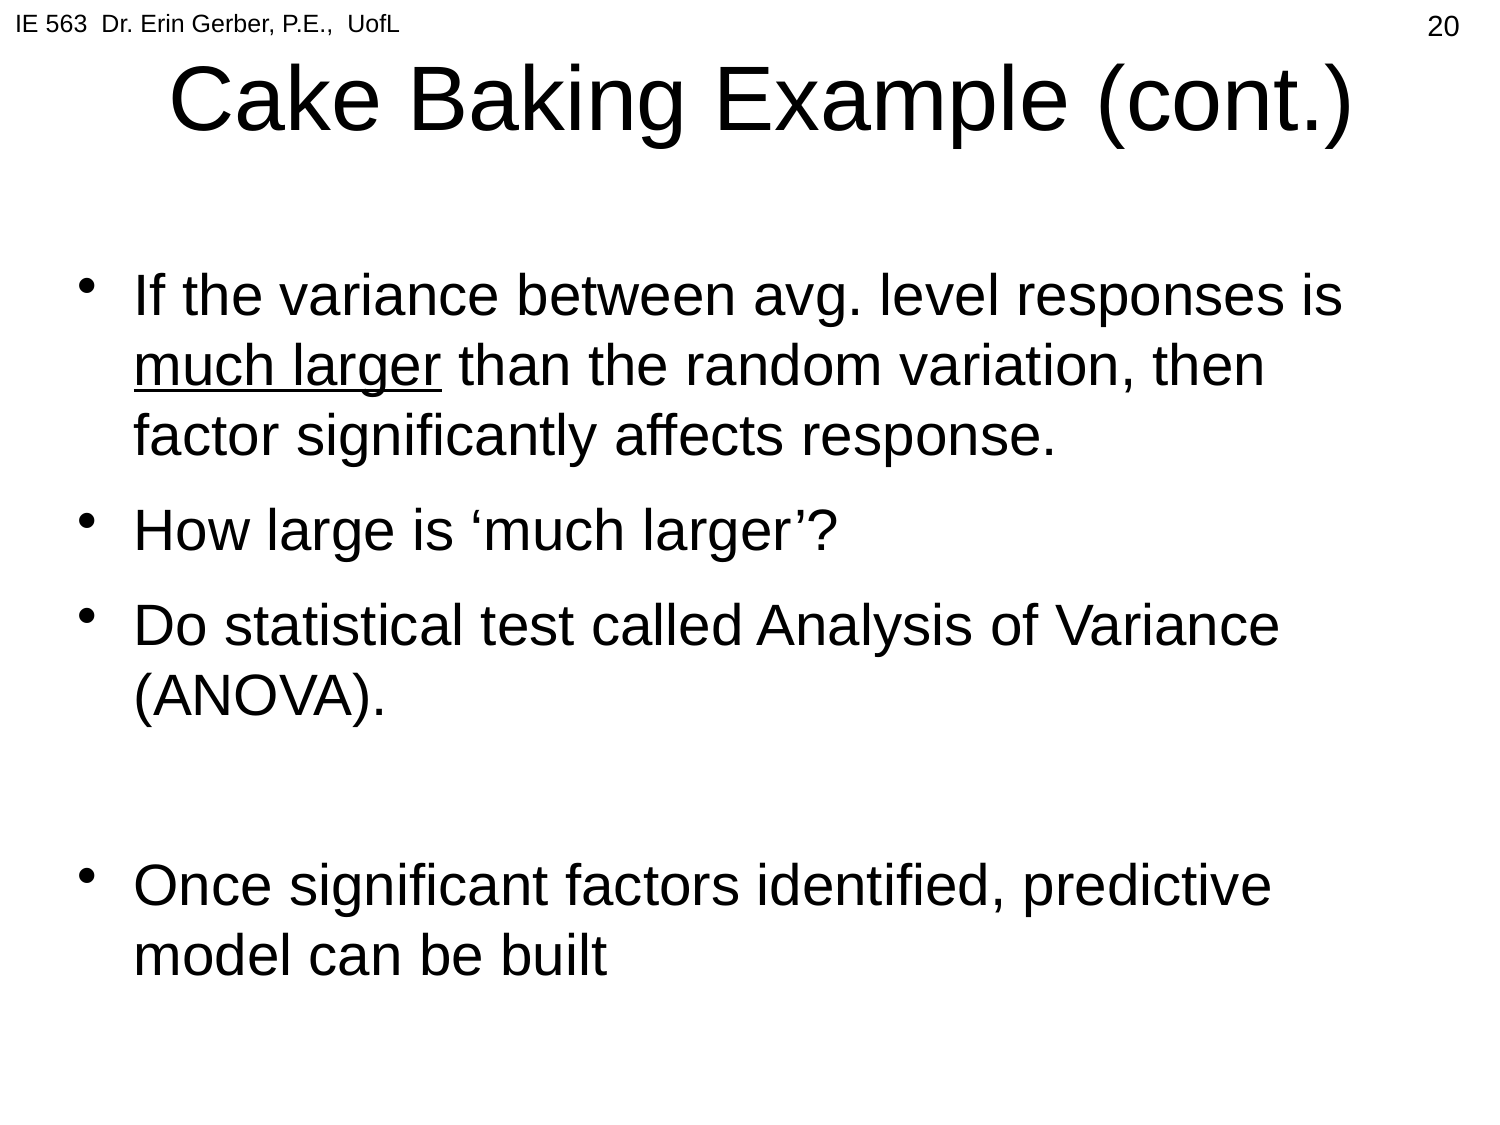

IE 563  Dr. Erin Gerber, P.E.,  UofL
# Cake Baking Example (cont.)
20
If the variance between avg. level responses is much larger than the random variation, then factor significantly affects response.
How large is ‘much larger’?
Do statistical test called Analysis of Variance (ANOVA).

Once significant factors identified, predictive model can be built